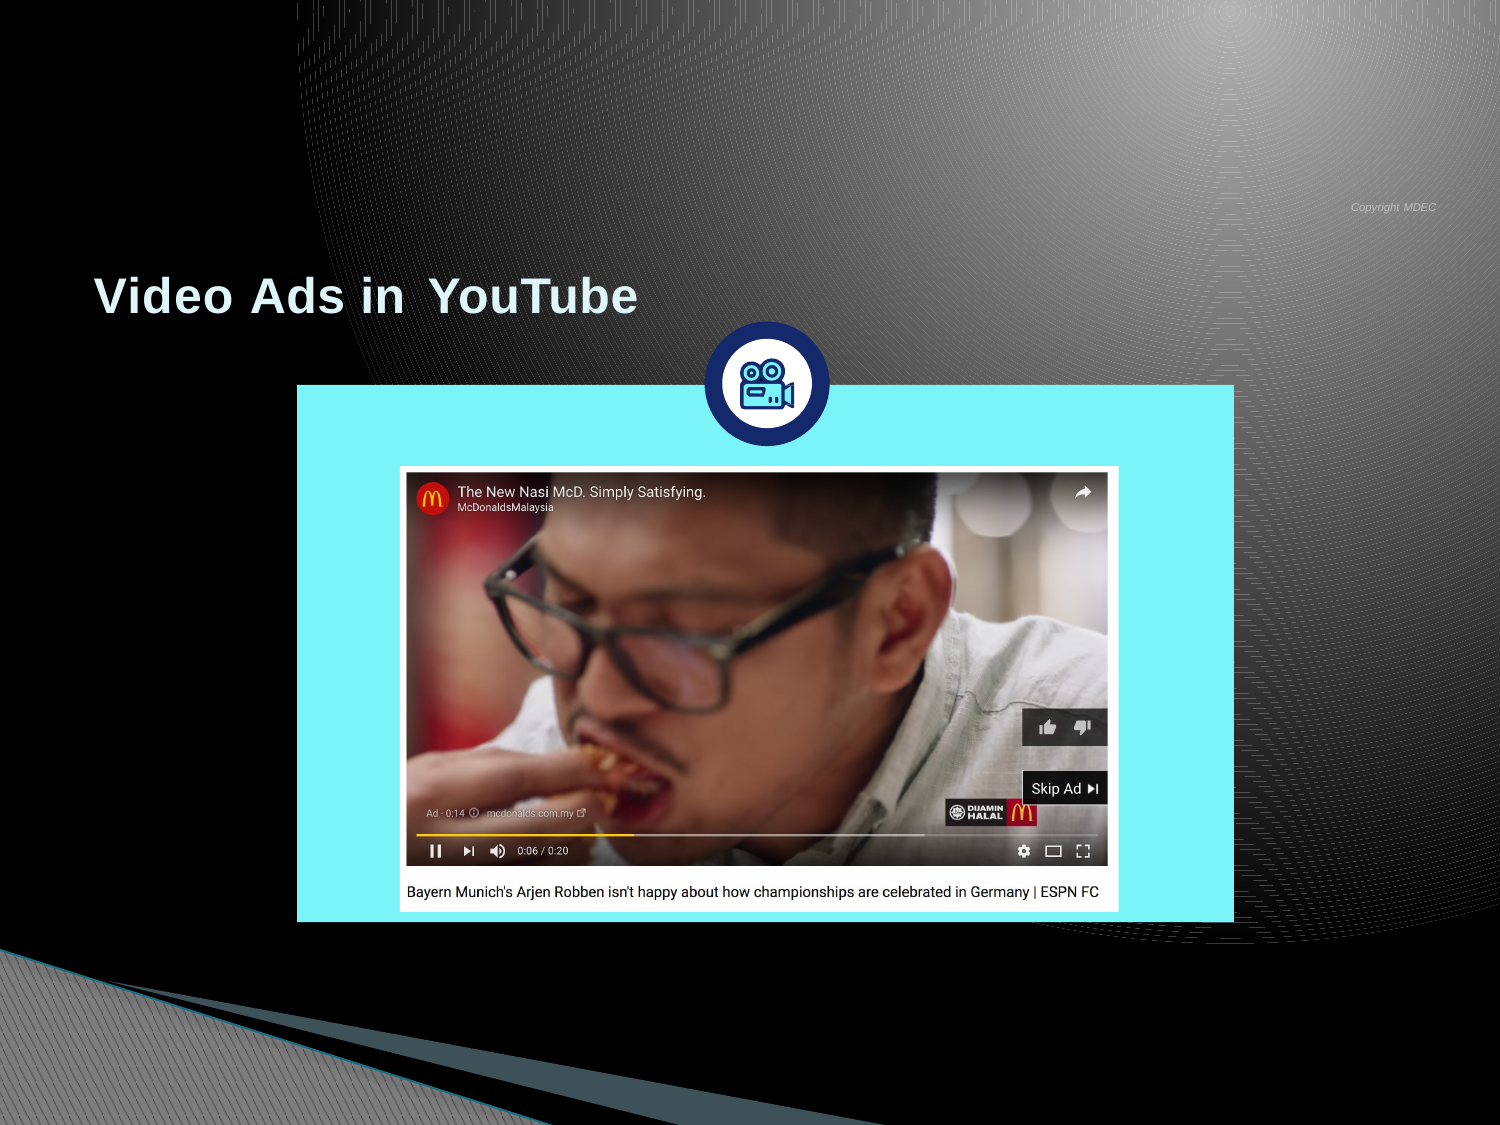

Copyright MDEC
# Video Ads in YouTube